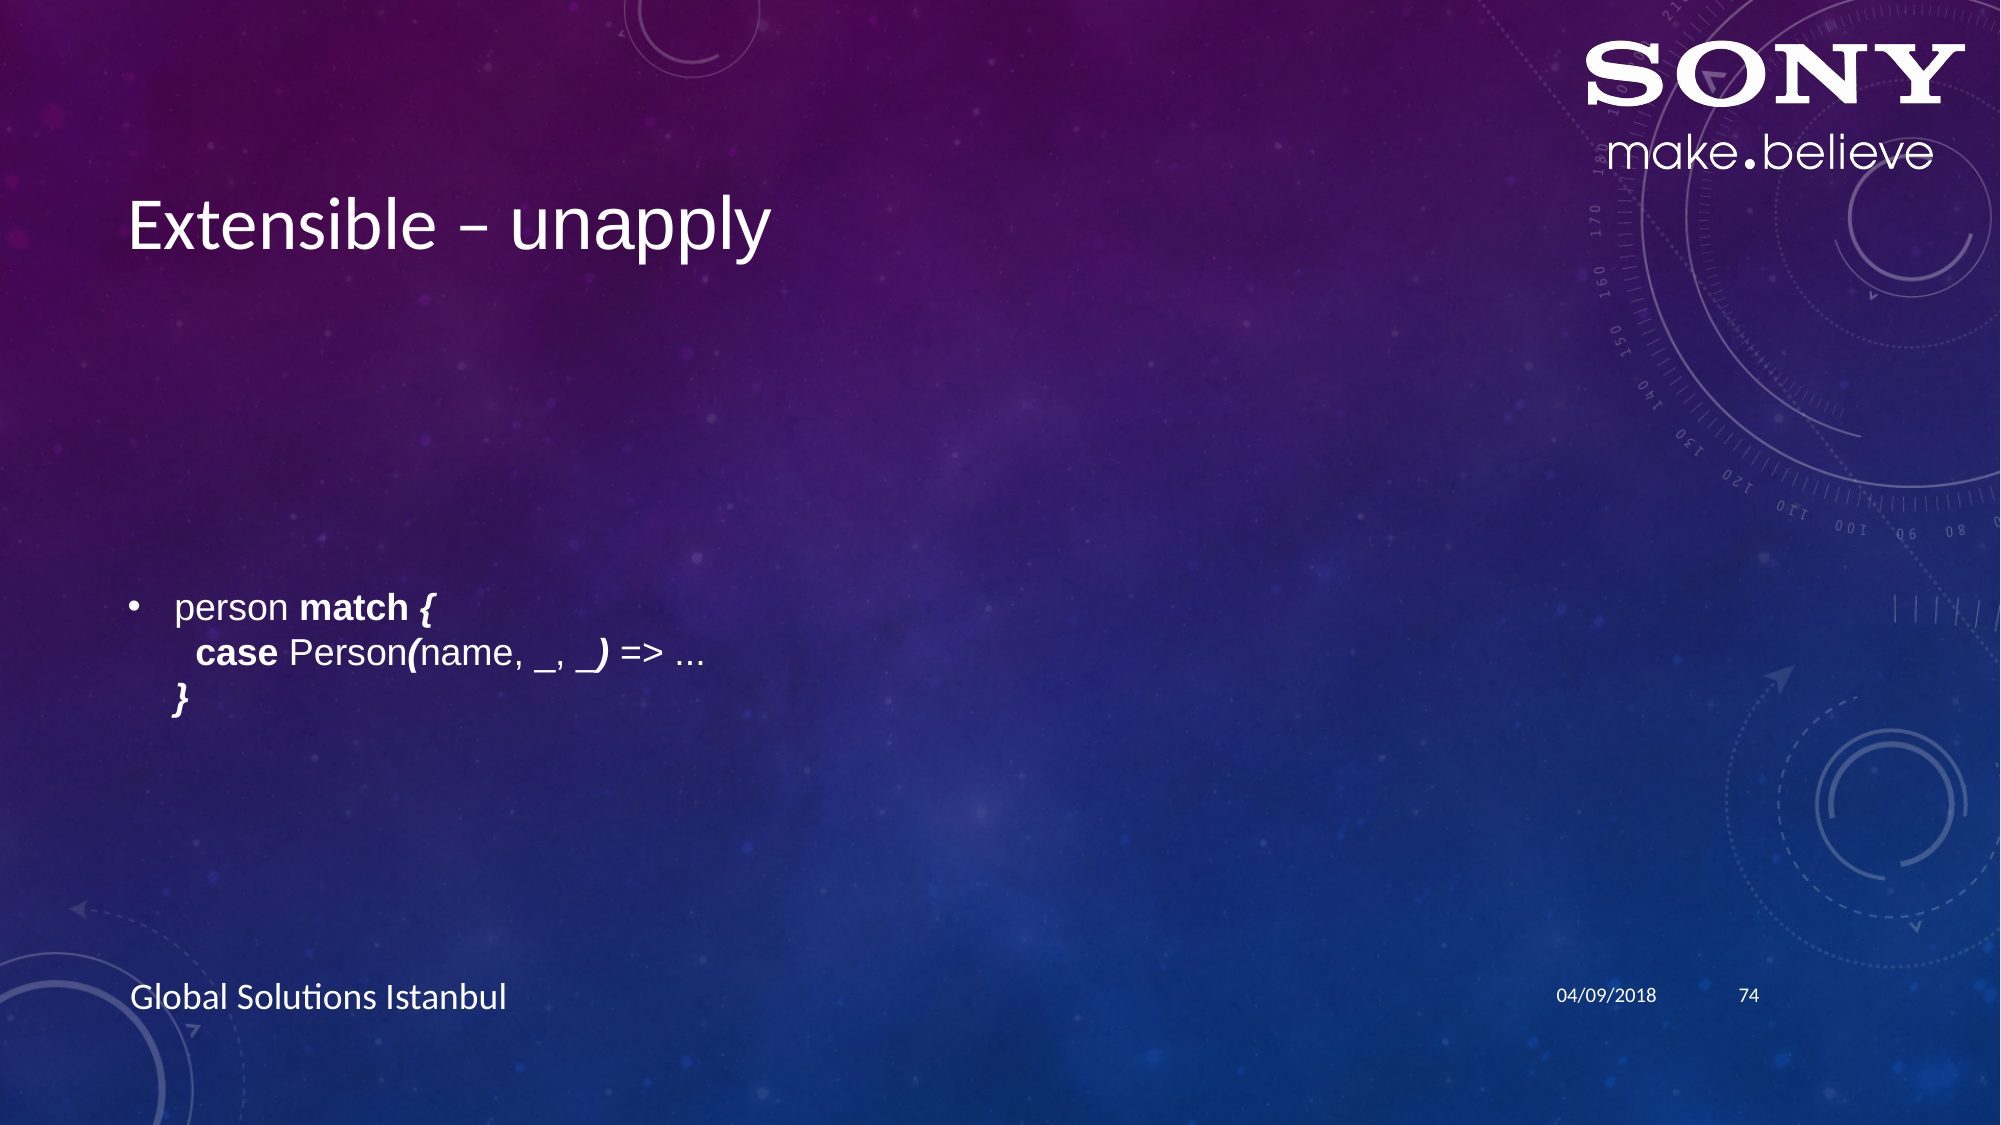

# Extensible – unapply
person match {
  case Person(name, _, _) => ...
}
04/09/2018
74